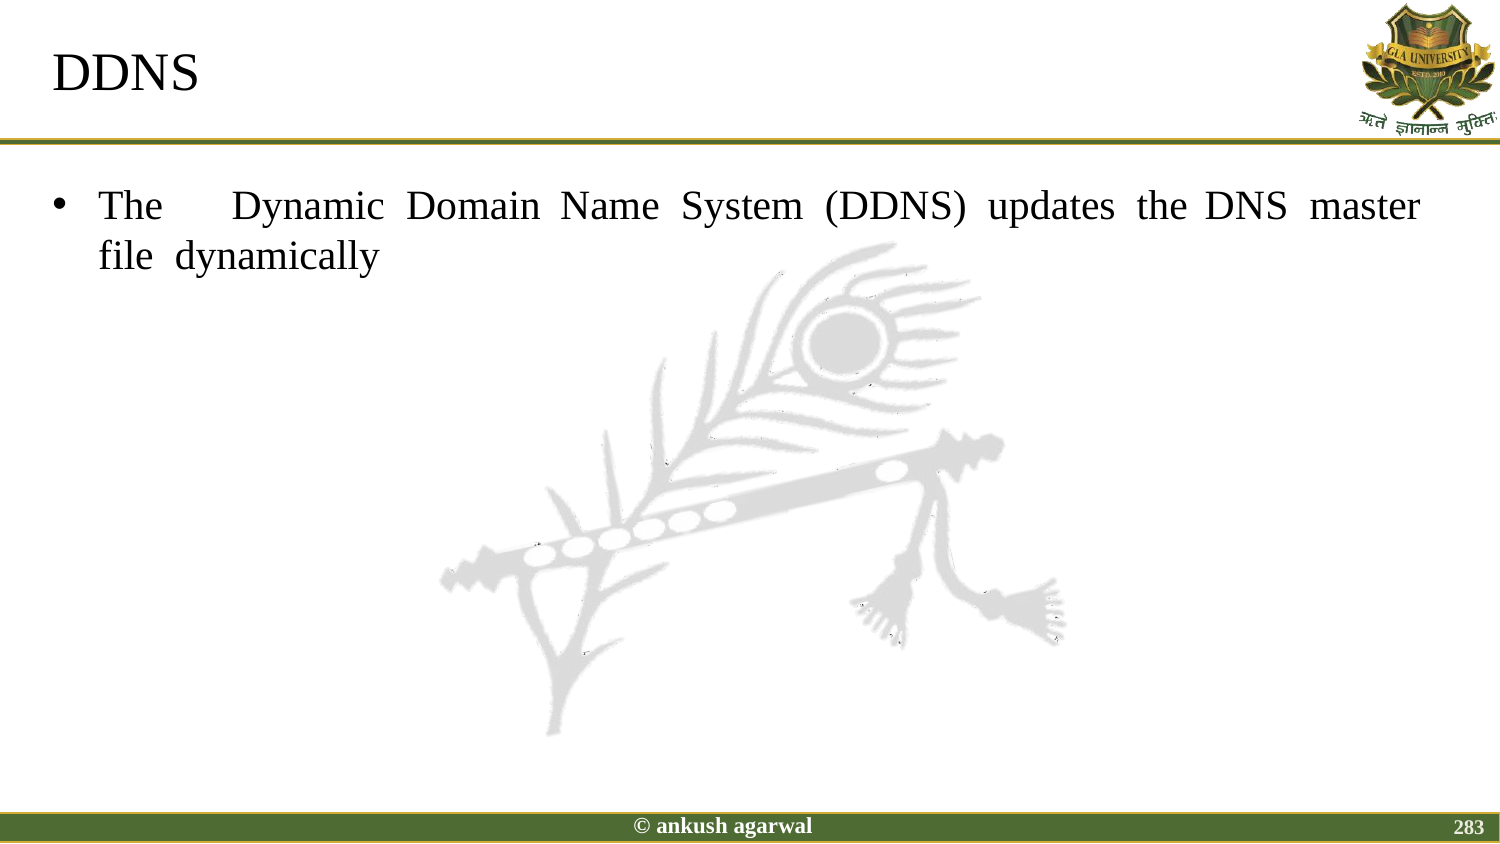

# DDNS
The	Dynamic  Domain	Name  System  (DDNS)  updates  the	DNS  master	file  dynamically
© ankush agarwal
283